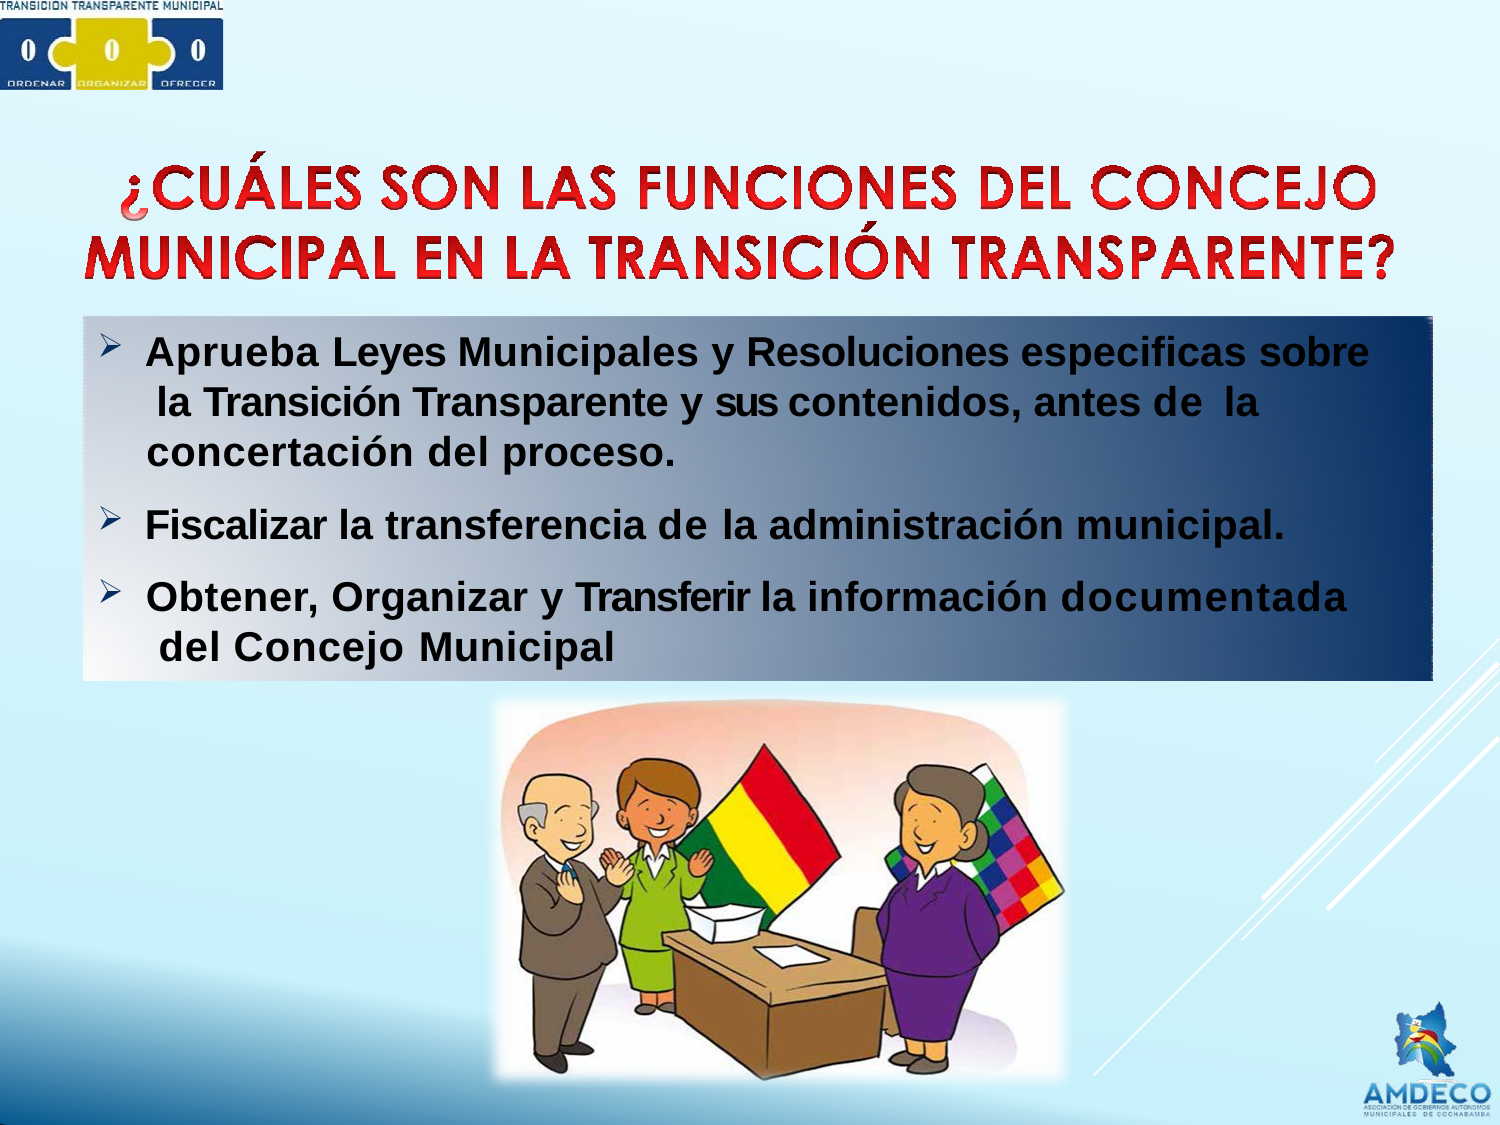

Aprueba Leyes Municipales y Resoluciones especificas sobre  la Transición Transparente y sus contenidos, antes de la
concertación del proceso.
Fiscalizar la transferencia de la administración municipal.
Obtener, Organizar y Transferir la información documentada  del Concejo Municipal